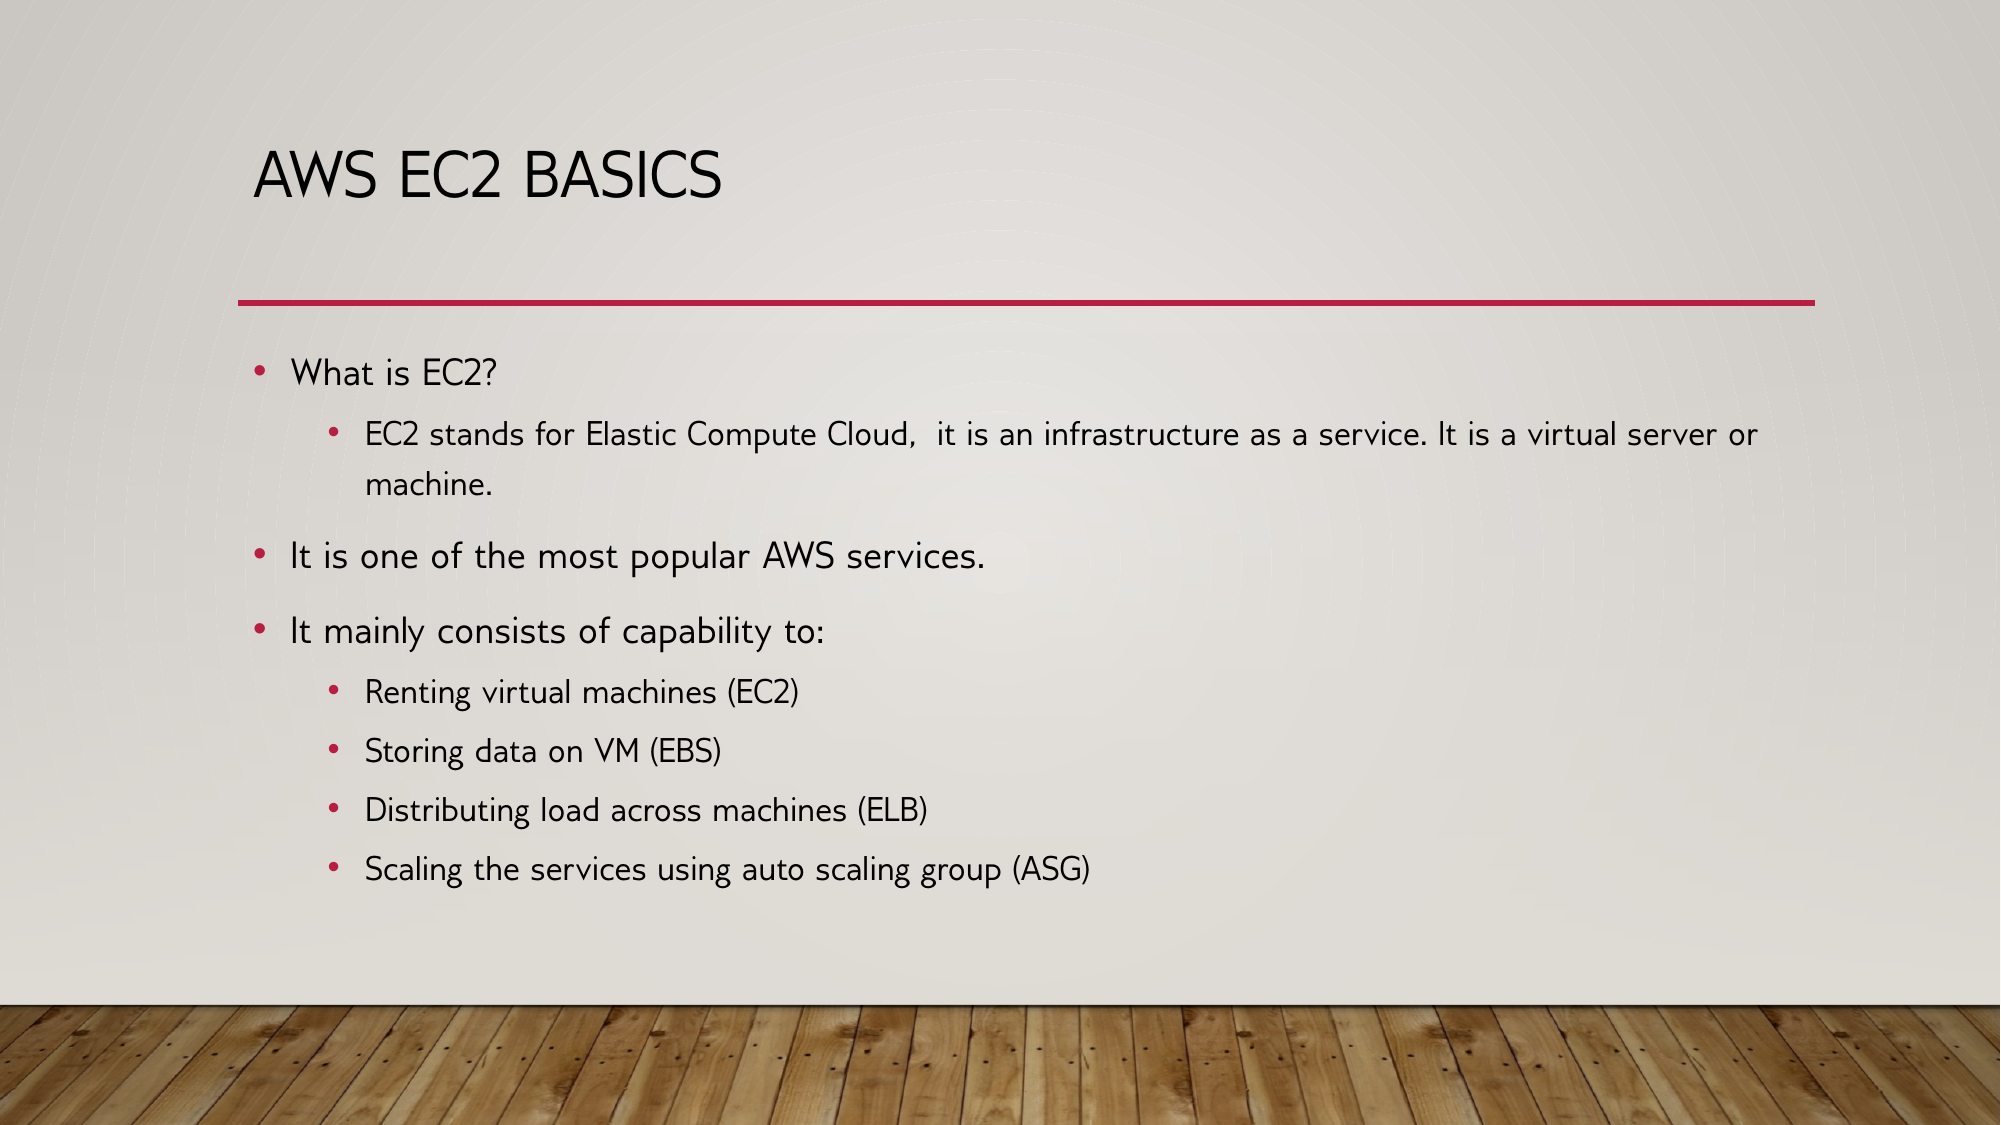

# Aws ec2 basics
What is EC2?
EC2 stands for Elastic Compute Cloud,  it is an infrastructure as a service. It is a virtual server or machine.
It is one of the most popular AWS services.
It mainly consists of capability to:
Renting virtual machines (EC2)
Storing data on VM (EBS)
Distributing load across machines (ELB)
Scaling the services using auto scaling group (ASG)